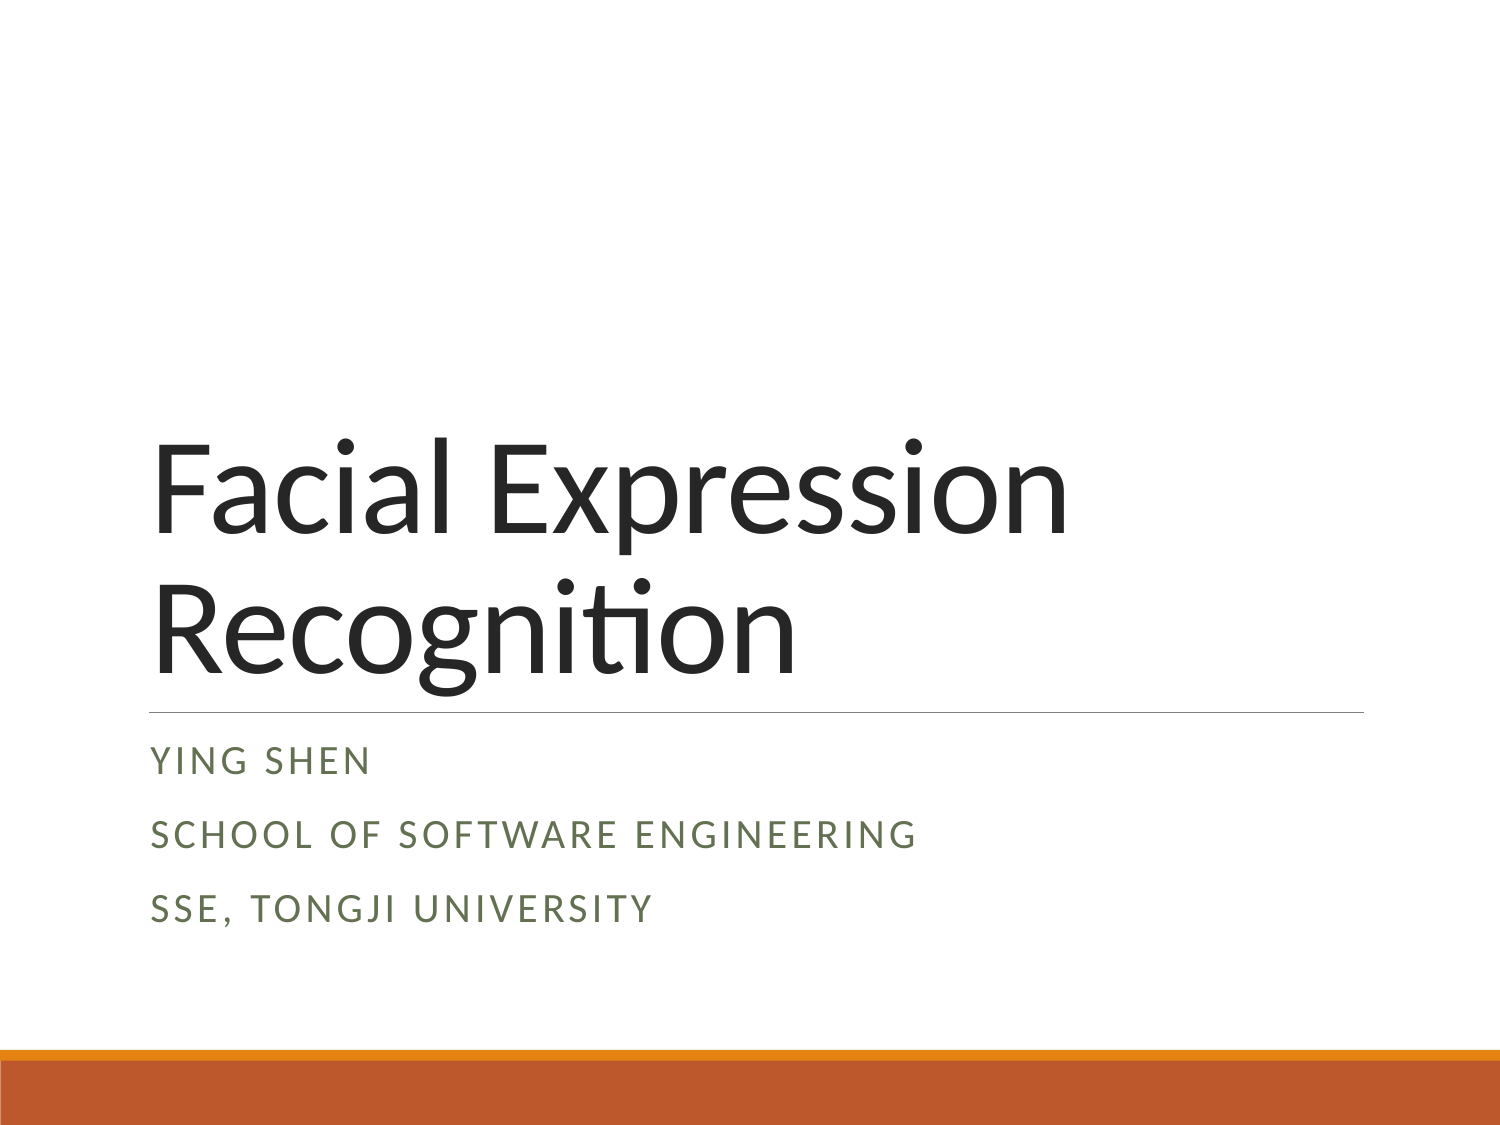

# Facial Expression Recognition
Ying shen
School of software engineering
Sse, tongji university